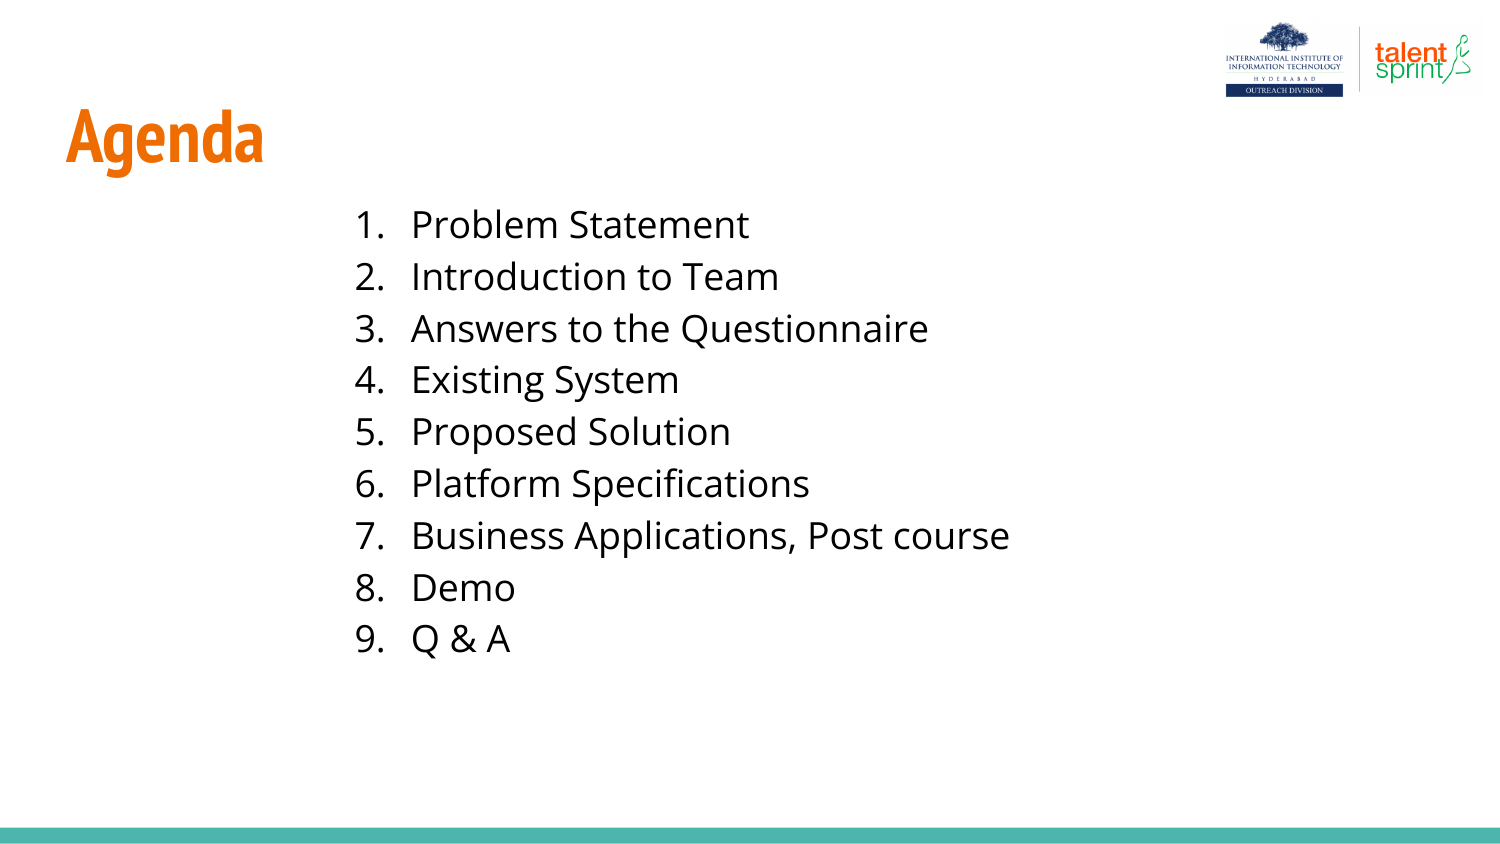

# Agenda
Problem Statement
Introduction to Team
Answers to the Questionnaire
Existing System
Proposed Solution
Platform Specifications
Business Applications, Post course
Demo
Q & A